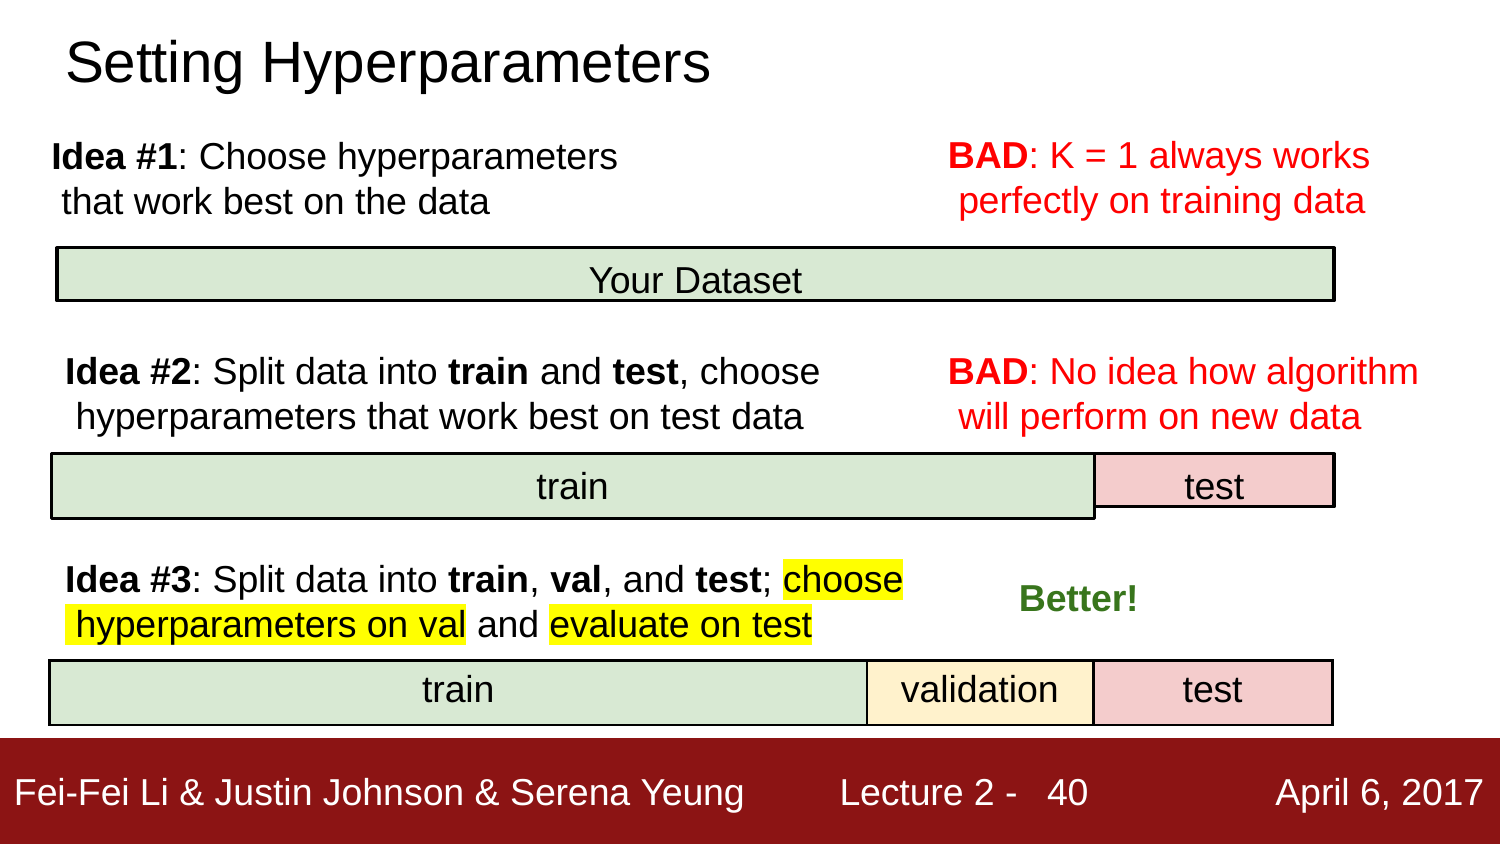

# Setting Hyperparameters
BAD: K = 1 always works  perfectly on training data
Idea #1: Choose hyperparameters  that work best on the data
Your Dataset
Idea #2: Split data into train and test, choose  hyperparameters that work best on test data
BAD: No idea how algorithm  will perform on new data

test
train
Idea #3: Split data into train, val, and test; choose  hyperparameters on val and evaluate on test
Better!
| train | validation | test |
| --- | --- | --- |
40
Fei-Fei Li & Justin Johnson & Serena Yeung
Lecture 2 -
April 6, 2017